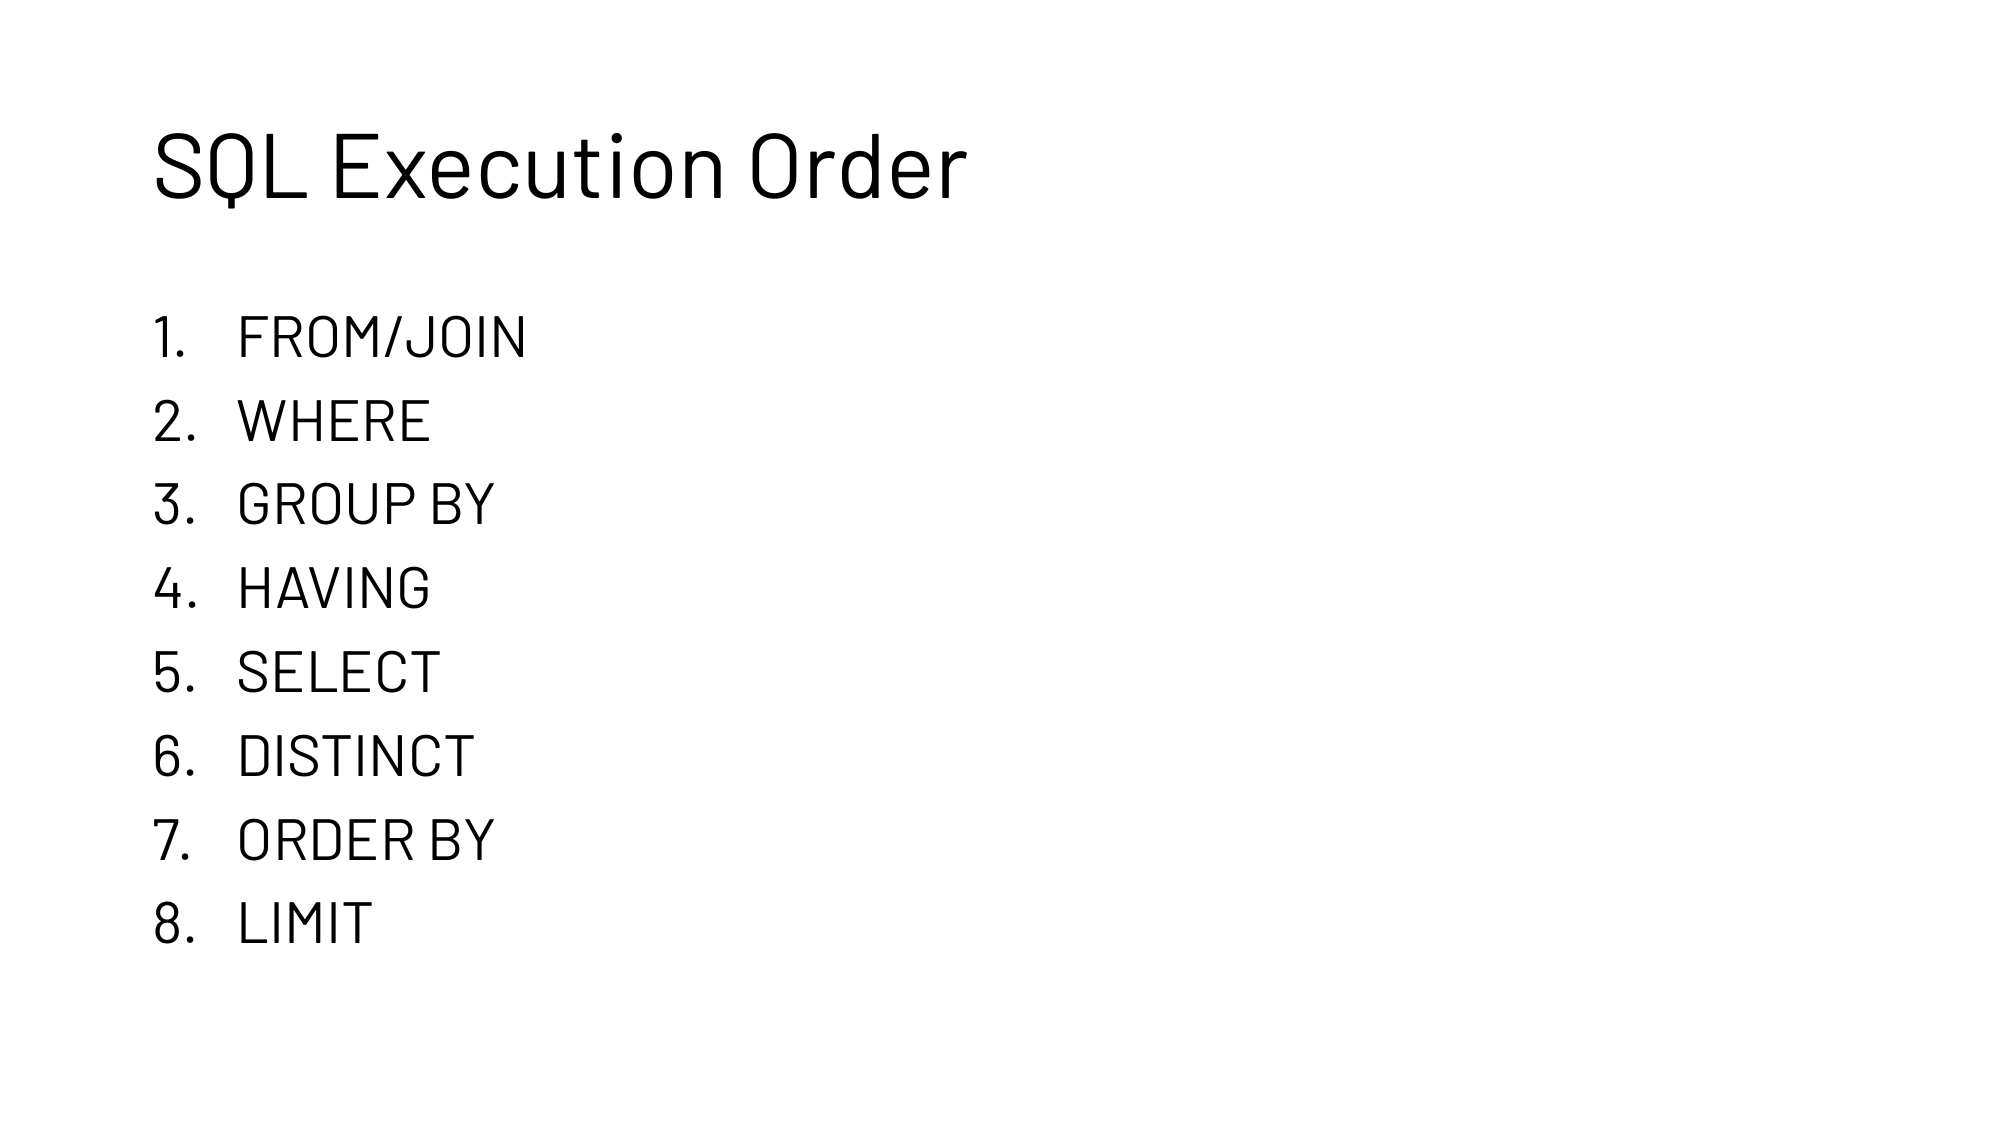

# SQL Execution Order
FROM/JOIN
WHERE
GROUP BY
HAVING
SELECT
DISTINCT
ORDER BY
LIMIT